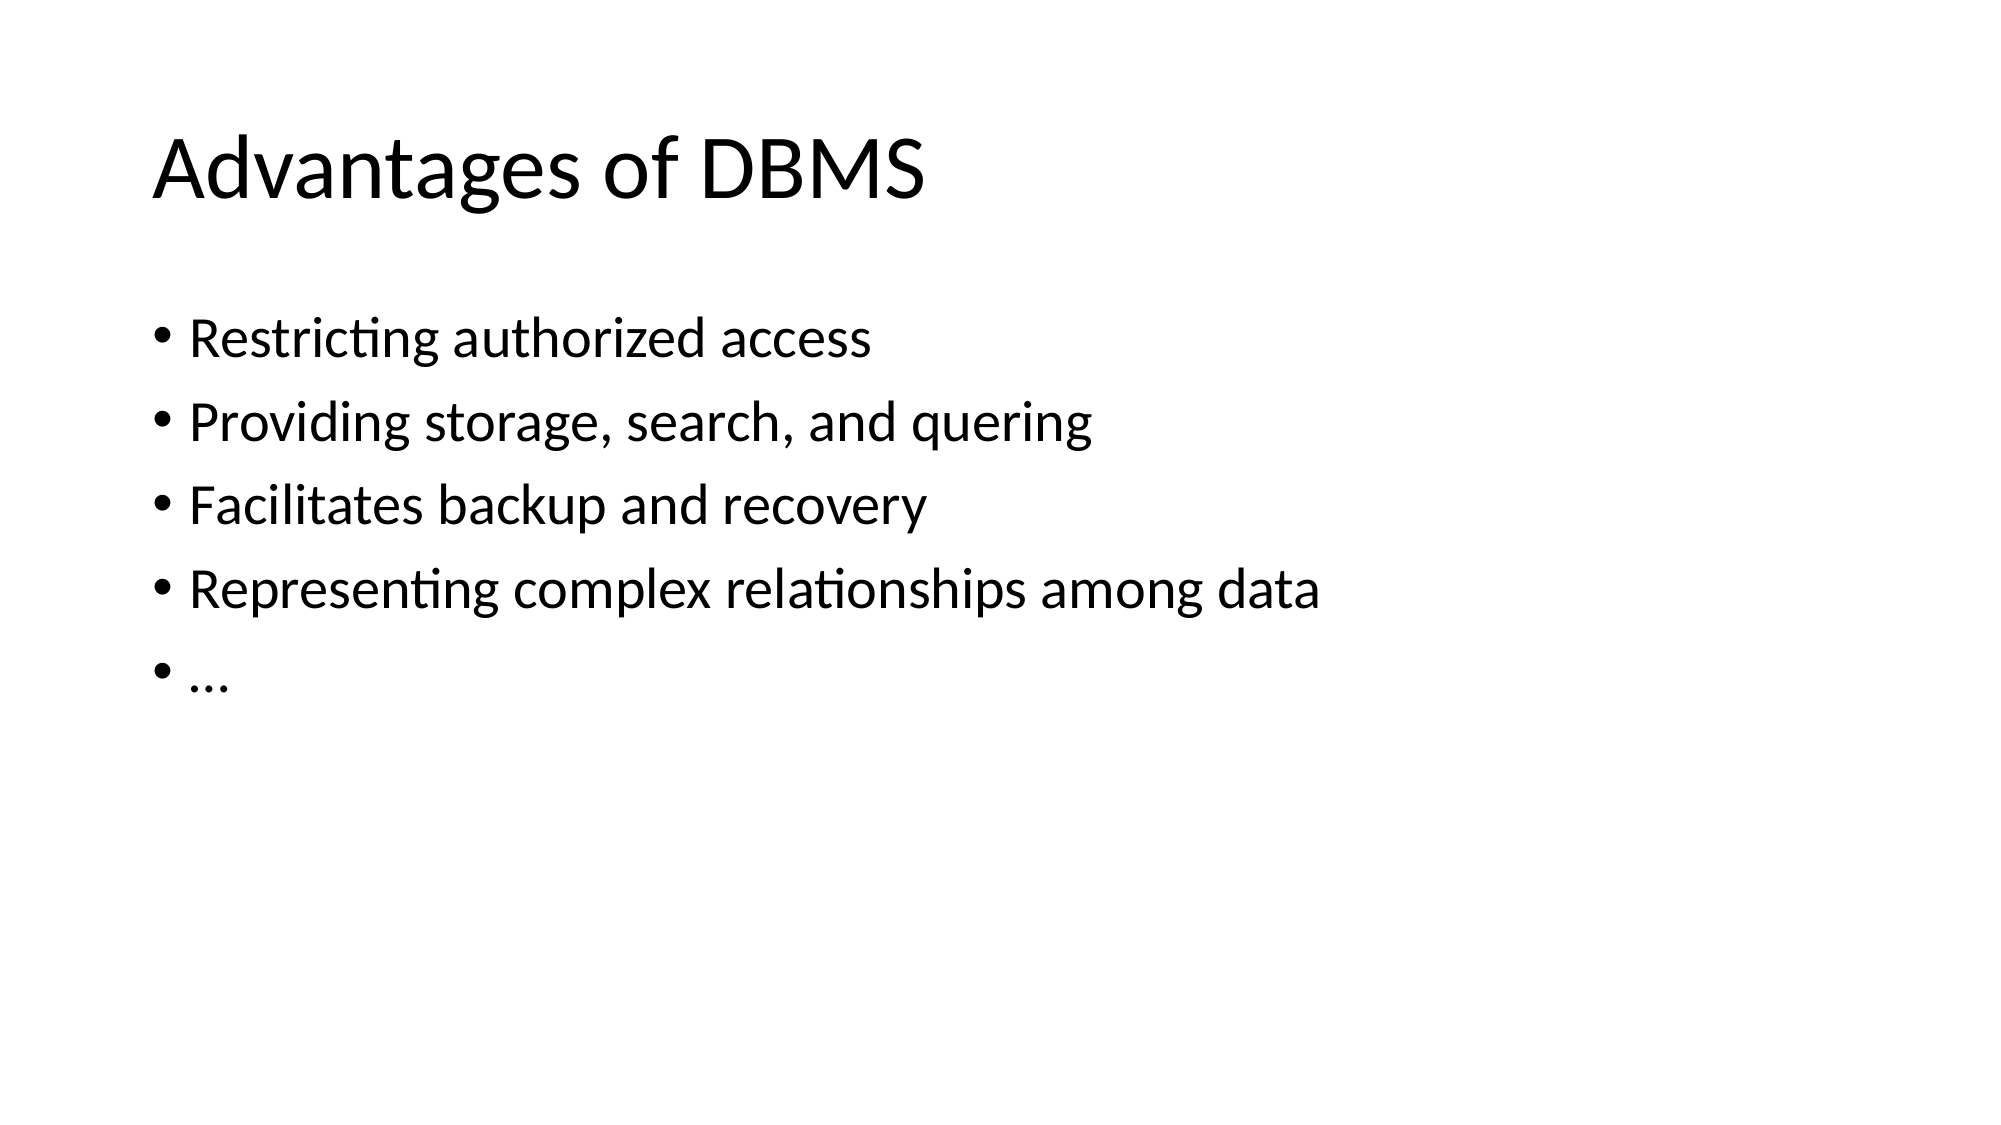

# Advantages of DBMS
Restricting authorized access
Providing storage, search, and quering
Facilitates backup and recovery
Representing complex relationships among data
…